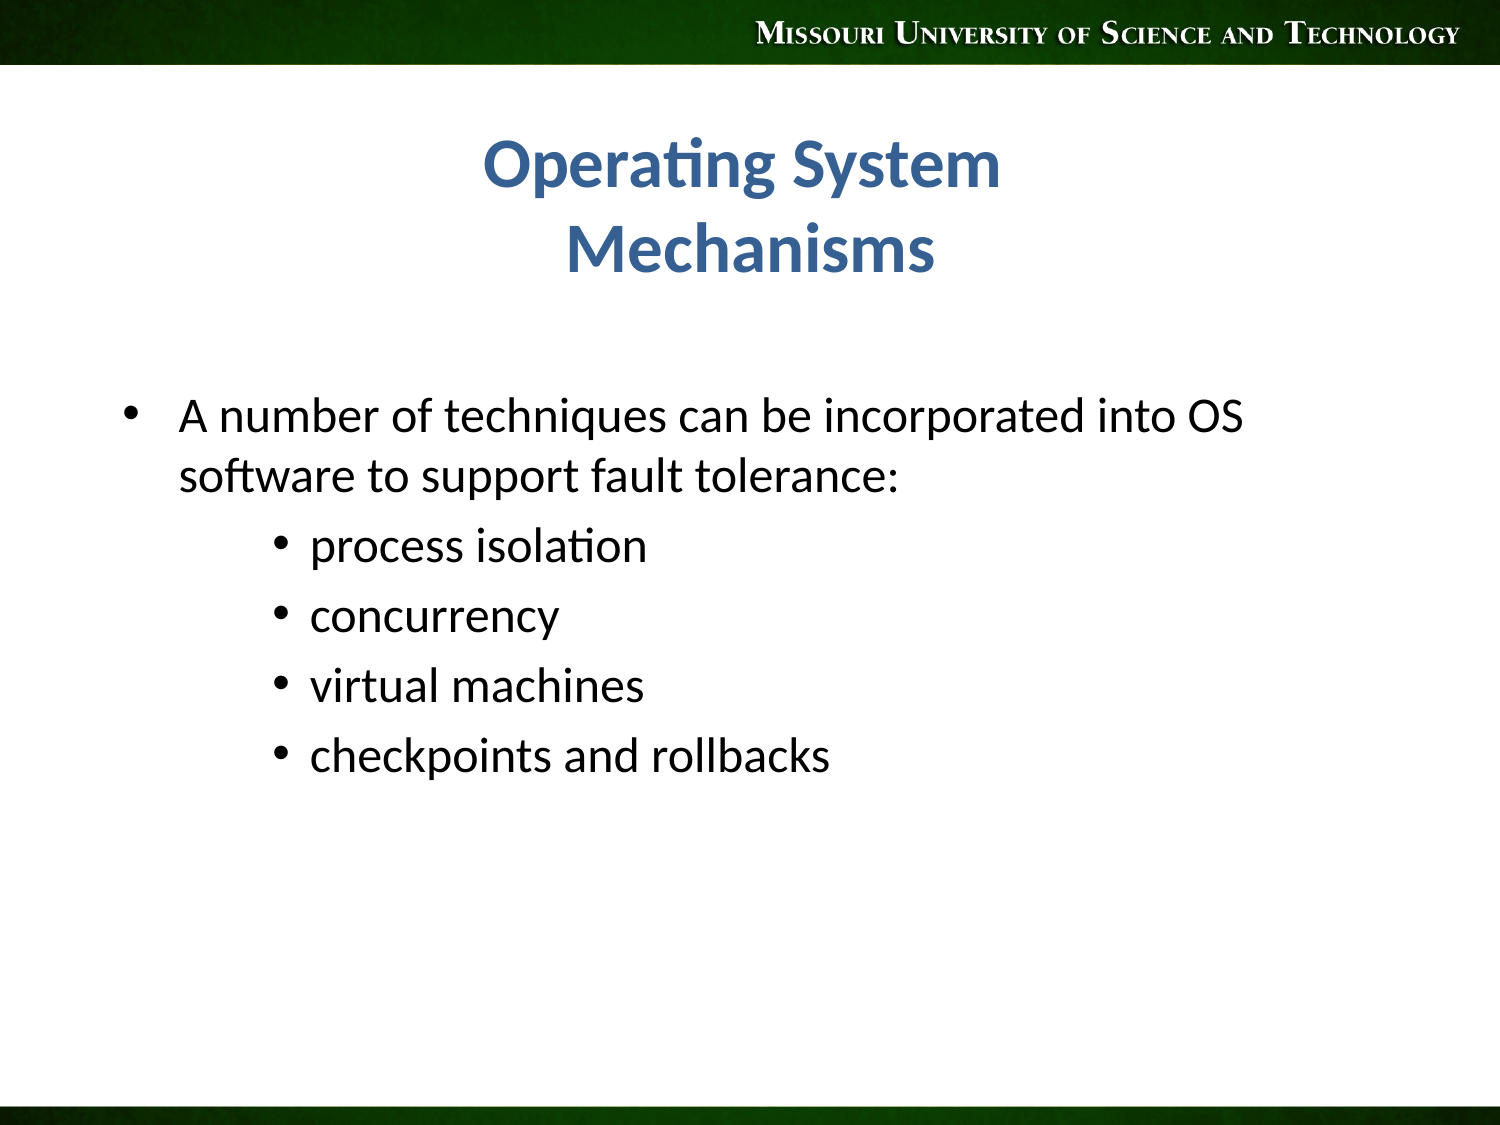

# Operating System Mechanisms
A number of techniques can be incorporated into OS software to support fault tolerance:
process isolation
concurrency
virtual machines
checkpoints and rollbacks